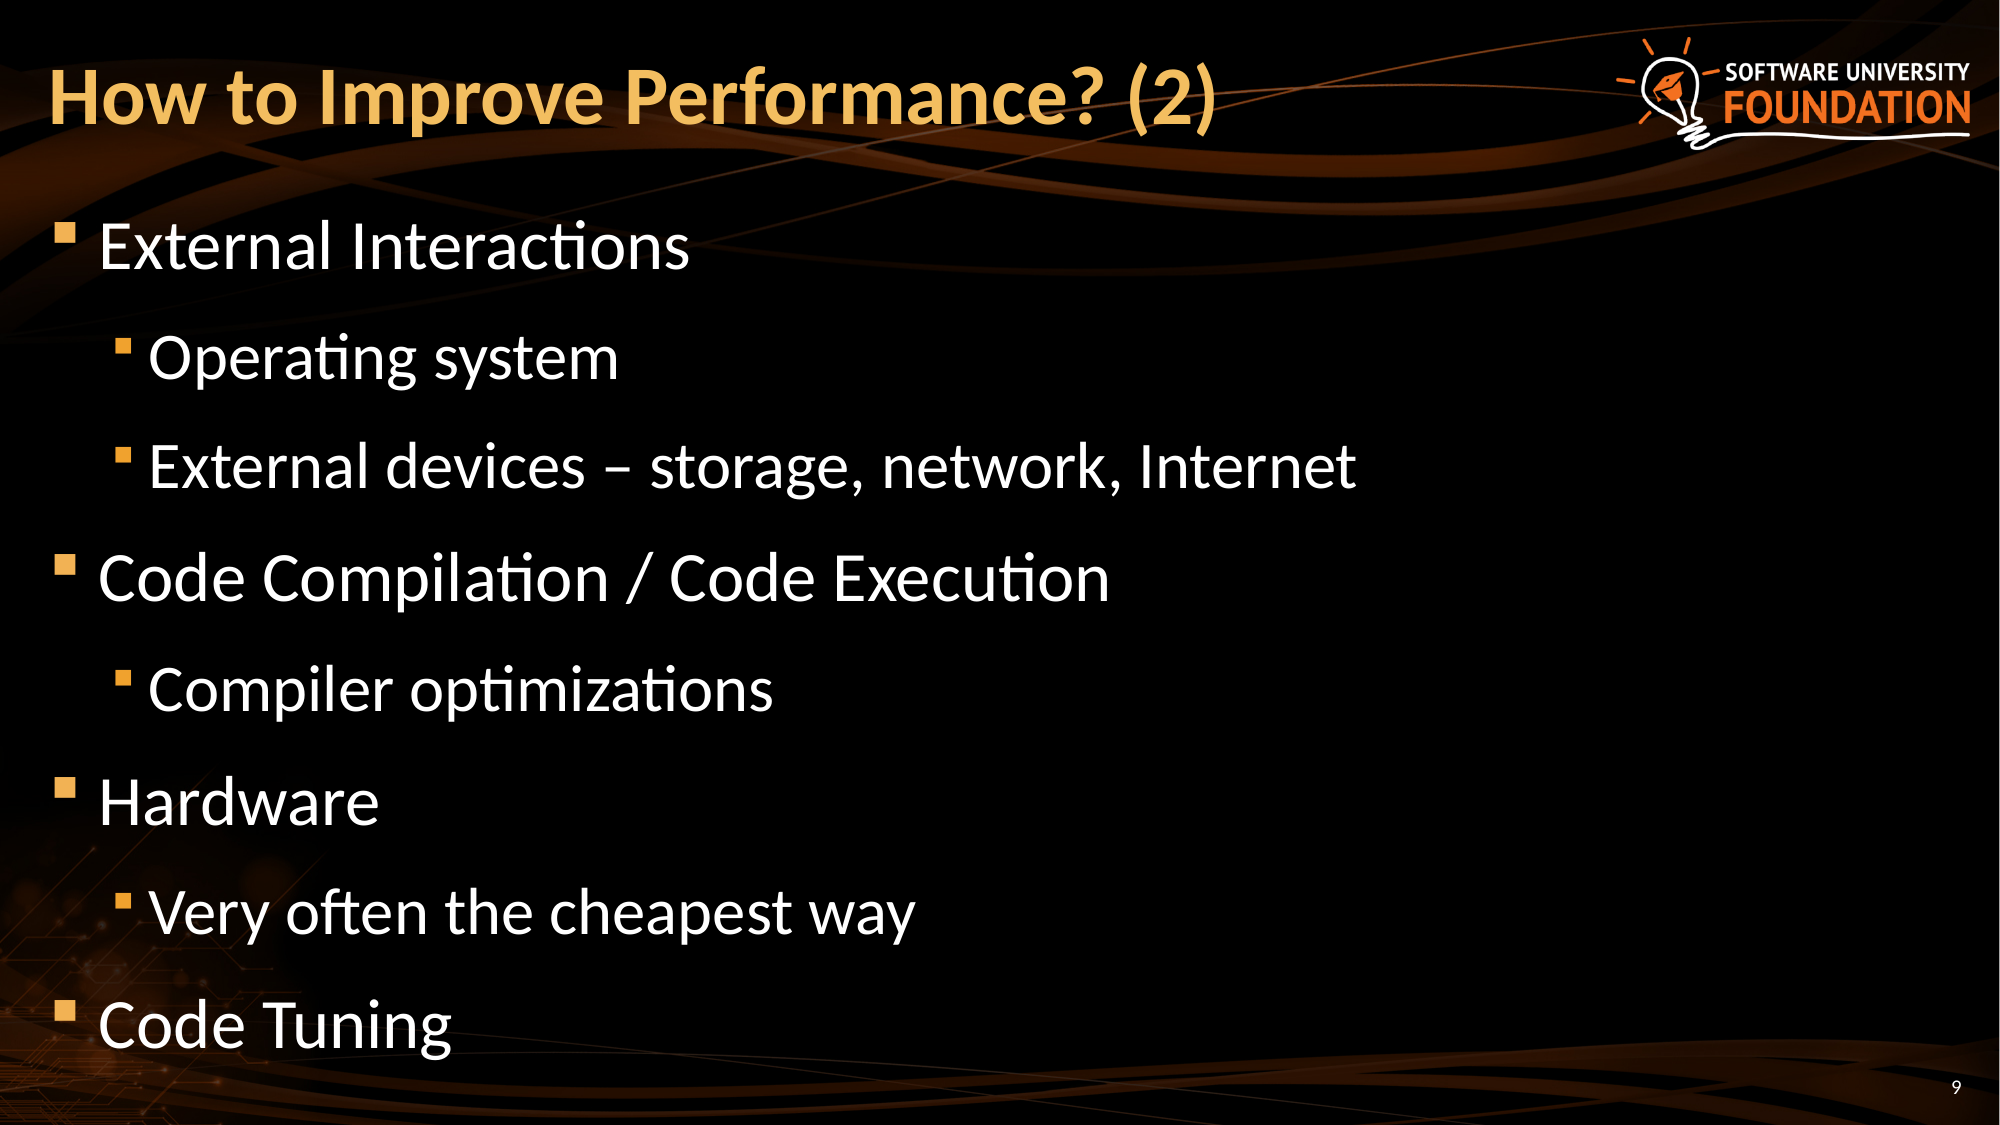

# How to Improve Performance? (2)
External Interactions
Operating system
External devices – storage, network, Internet
Code Compilation / Code Execution
Compiler optimizations
Hardware
Very often the cheapest way
Code Tuning

9